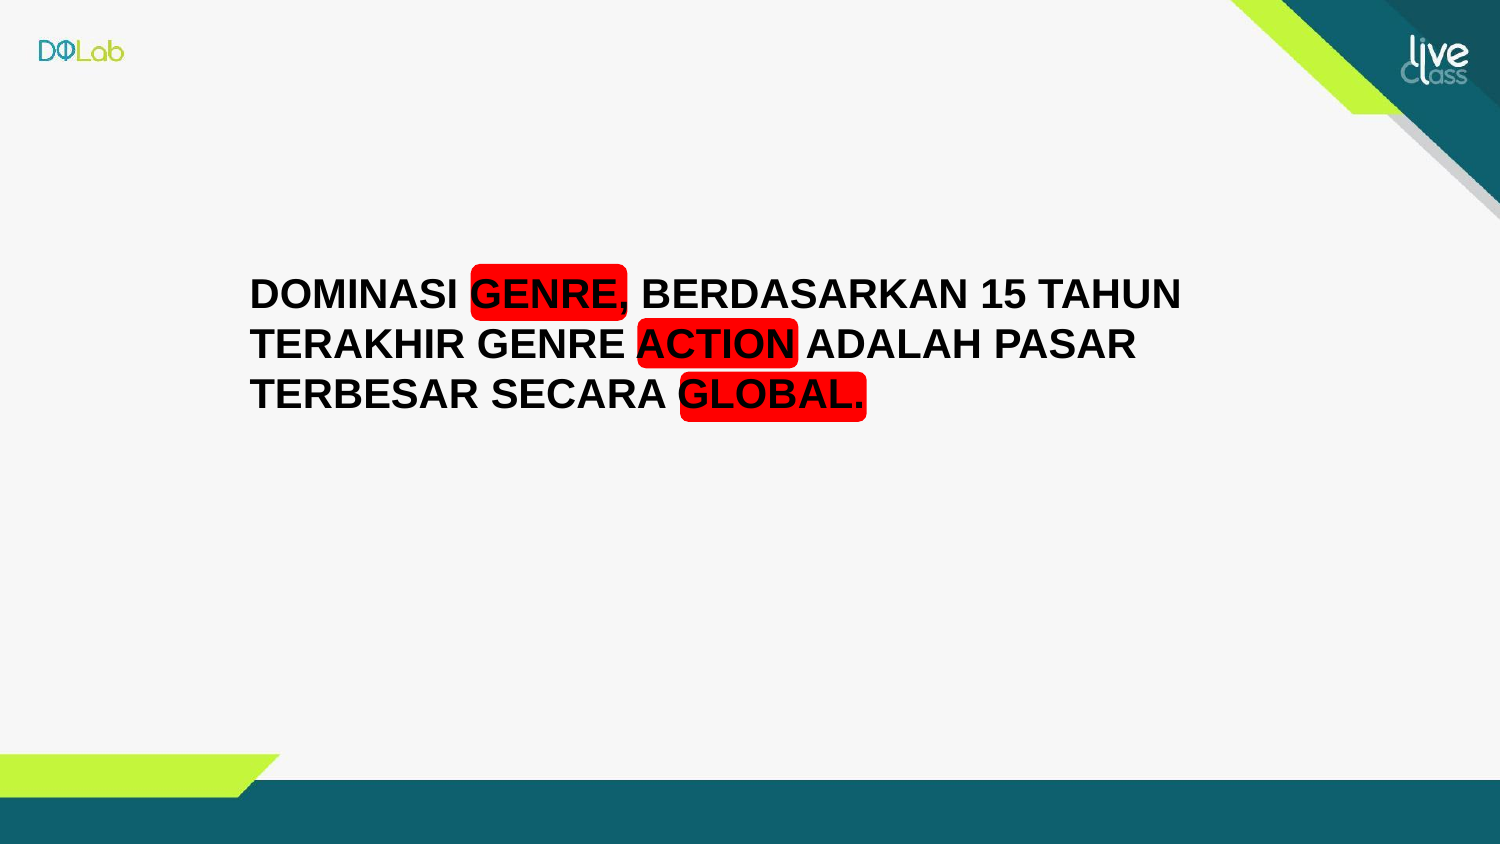

DOMINASI GENRE, BERDASARKAN 15 TAHUN TERAKHIR GENRE ACTION ADALAH PASAR TERBESAR SECARA GLOBAL.